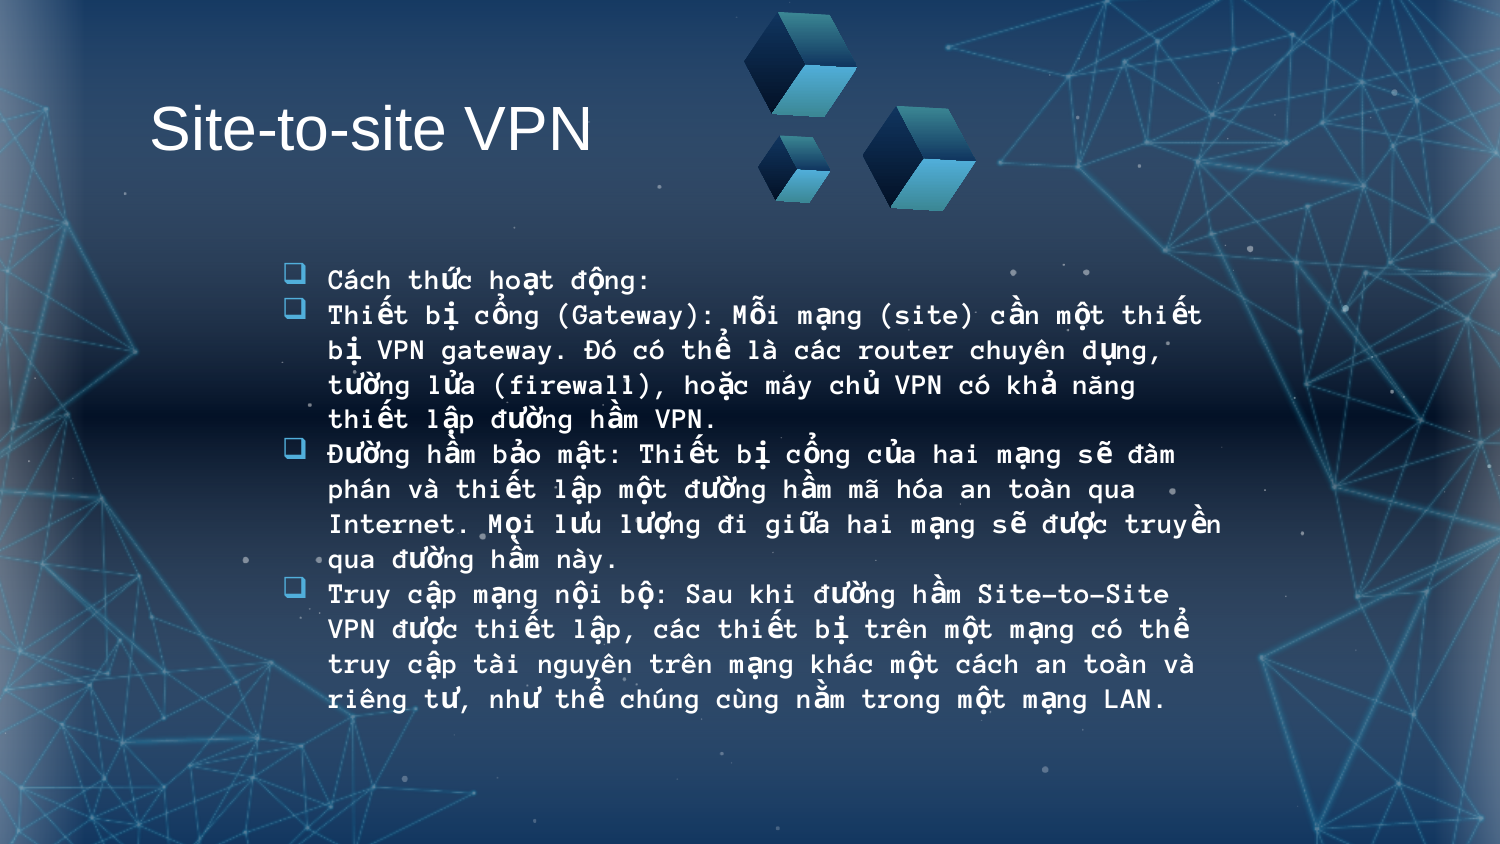

# Site-to-site VPN

Cách thức hoạt động:
Thiết bị cổng (Gateway): Mỗi mạng (site) cần một thiết bị VPN gateway. Đó có thể là các router chuyên dụng, tường lửa (firewall), hoặc máy chủ VPN có khả năng thiết lập đường hầm VPN.
Đường hầm bảo mật: Thiết bị cổng của hai mạng sẽ đàm phán và thiết lập một đường hầm mã hóa an toàn qua Internet. Mọi lưu lượng đi giữa hai mạng sẽ được truyền qua đường hầm này.
Truy cập mạng nội bộ: Sau khi đường hầm Site-to-Site VPN được thiết lập, các thiết bị trên một mạng có thể truy cập tài nguyên trên mạng khác một cách an toàn và riêng tư, như thể chúng cùng nằm trong một mạng LAN.